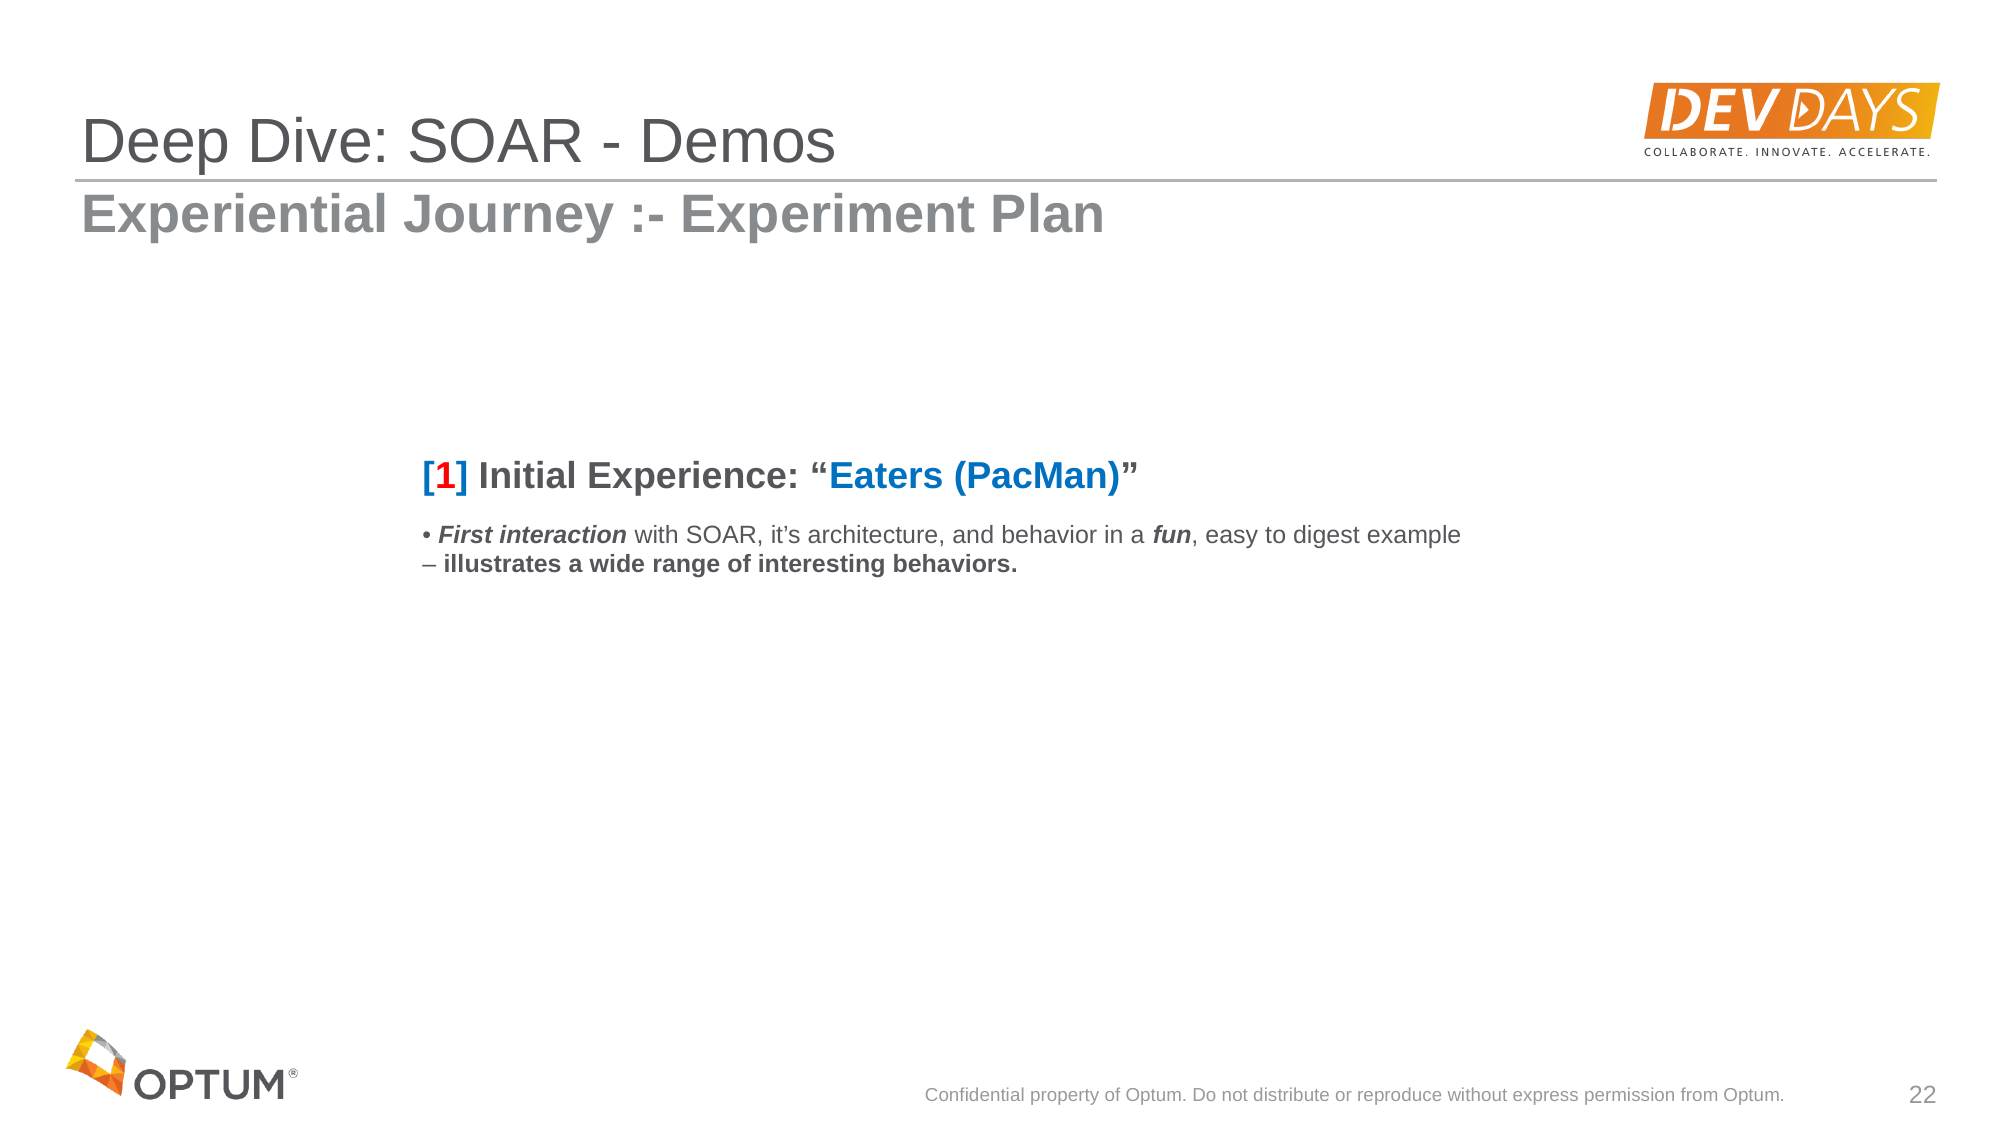

# Deep Dive: SOAR - Demos
Experiential Journey :- Experiment Plan
[1] Initial Experience: “Eaters (PacMan)”

 First interaction with SOAR, it’s architecture, and behavior in a fun, easy to digest example – illustrates a wide range of interesting behaviors.

Confidential property of Optum. Do not distribute or reproduce without express permission from Optum.
22